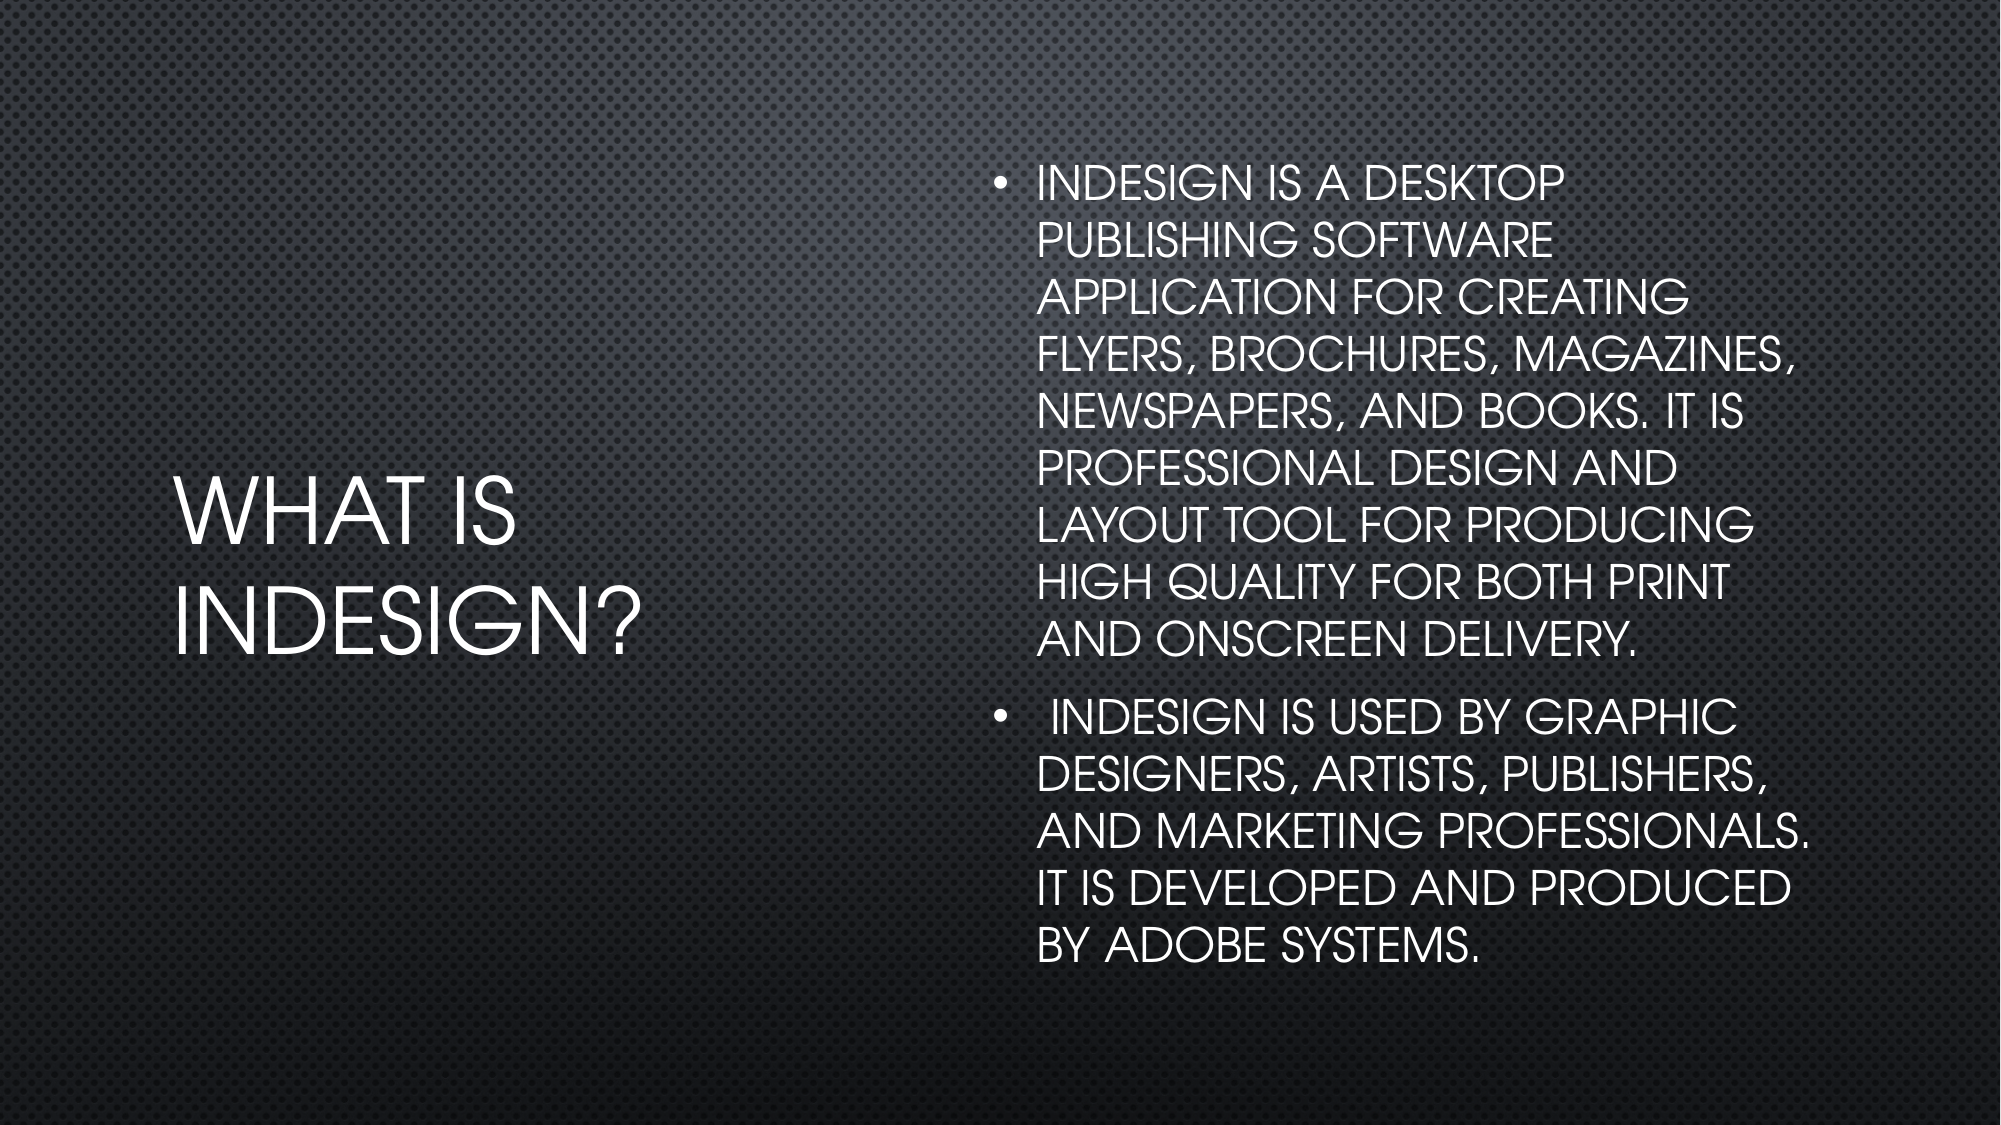

# What is InDesign?
InDesign is a desktop publishing software application for creating flyers, brochures, magazines, newspapers, and books. It is professional design and layout tool for producing high quality for both print and onscreen delivery.
 InDesign is used by graphic designers, artists, publishers, and marketing professionals. It is developed and produced by Adobe Systems.